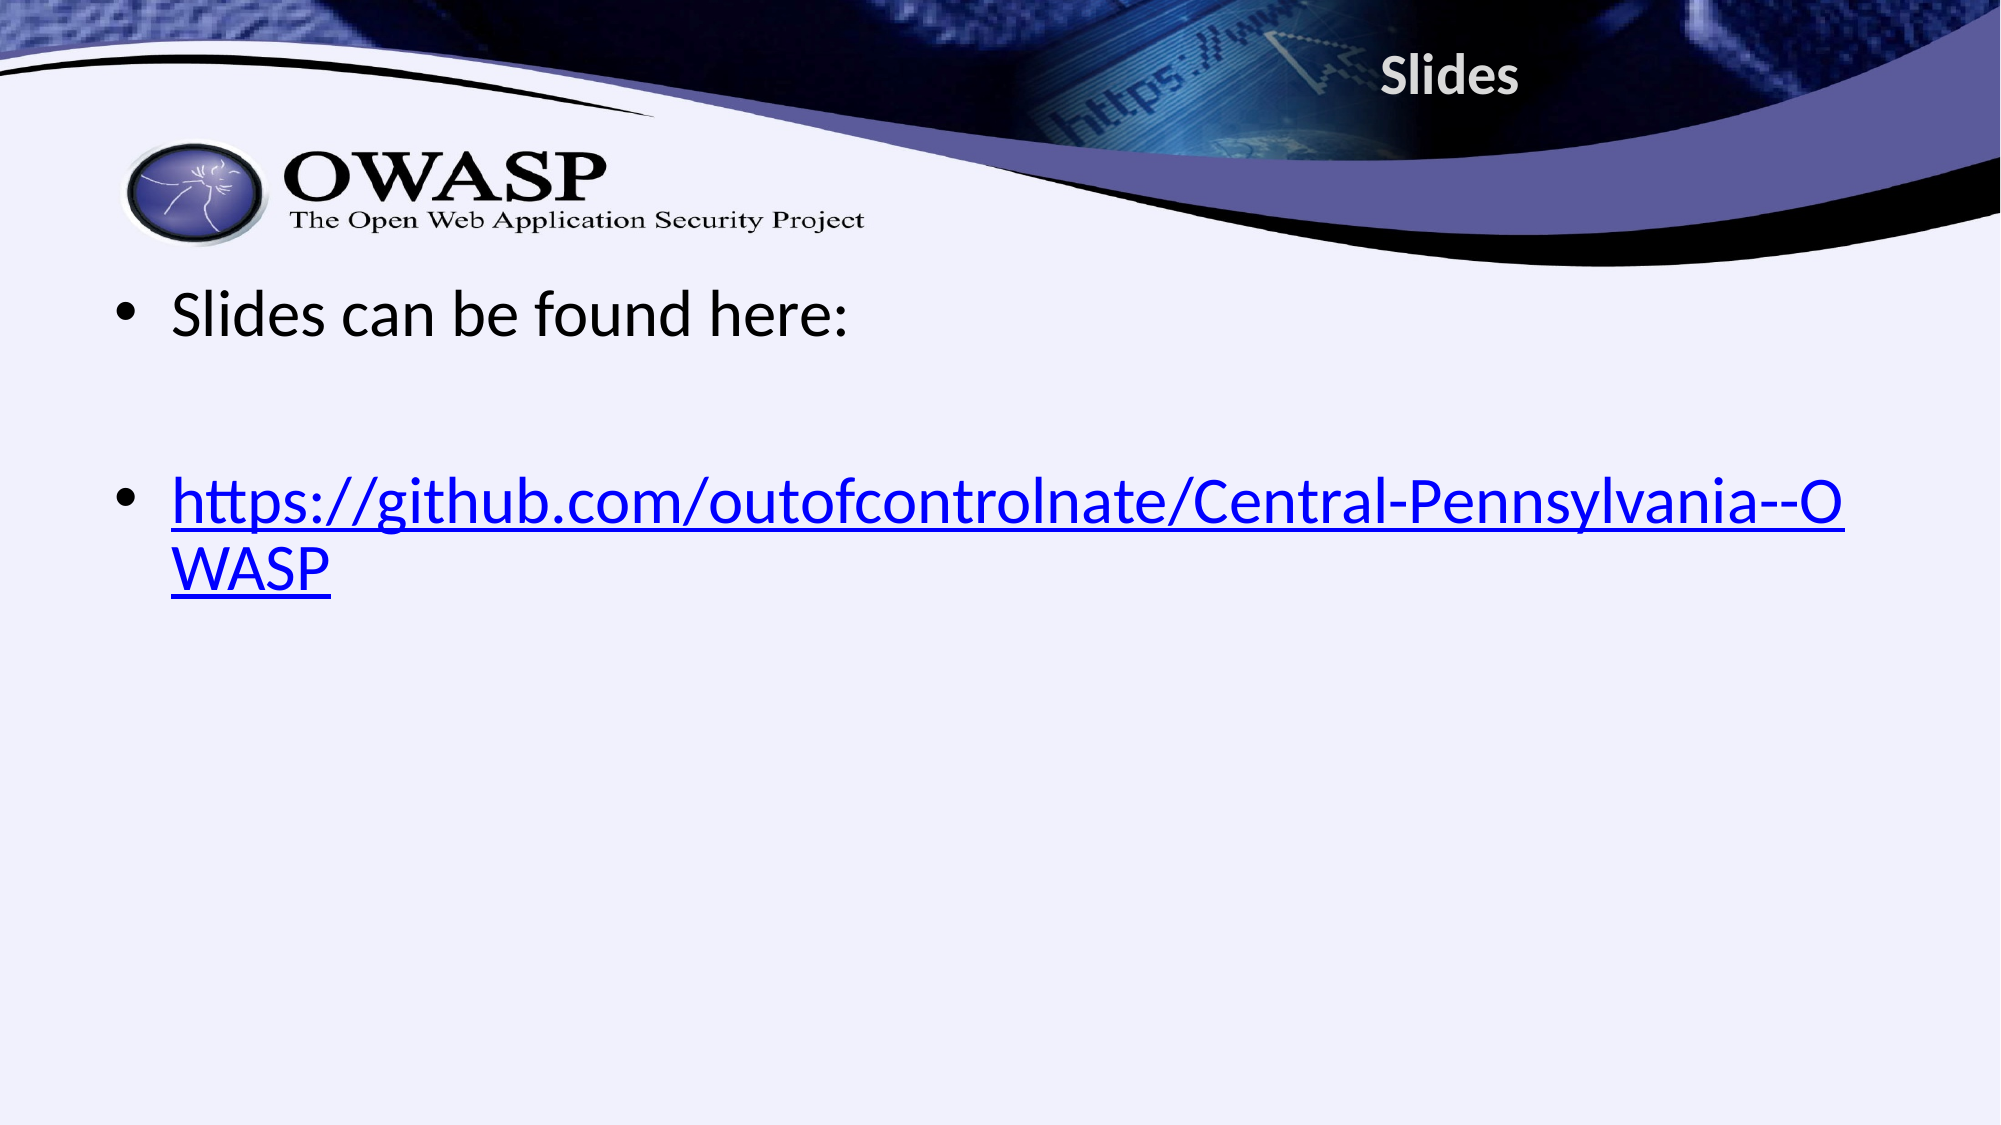

# Slides
Slides can be found here:

https://github.com/outofcontrolnate/Central-Pennsylvania--OWASP